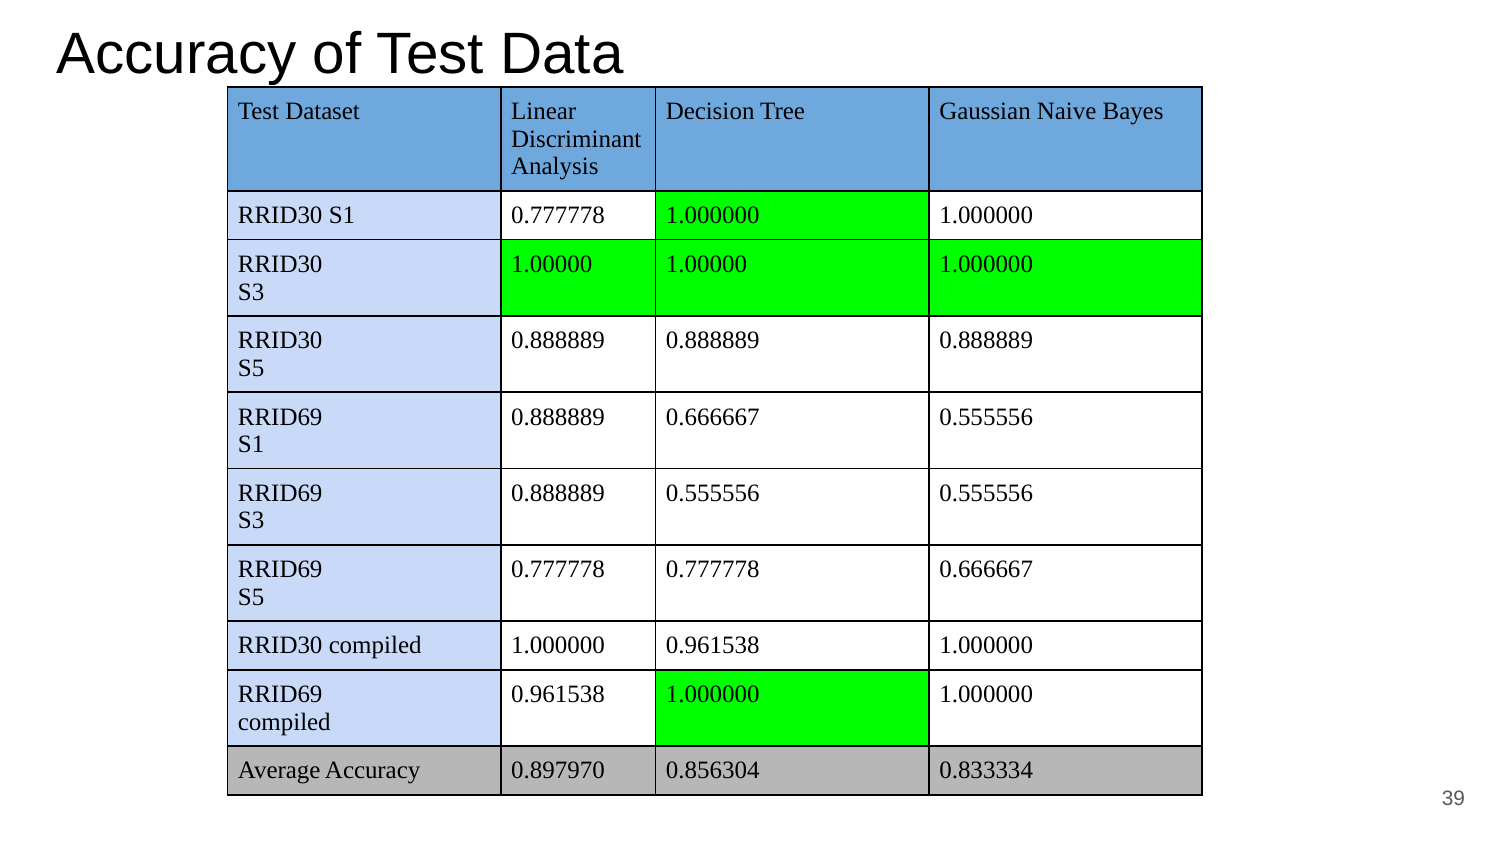

# Accuracy of Test Data
| Test Dataset | Linear Discriminant Analysis | Decision Tree | Gaussian Naive Bayes |
| --- | --- | --- | --- |
| RRID30 S1 | 0.777778 | 1.000000 | 1.000000 |
| RRID30 S3 | 1.00000 | 1.00000 | 1.000000 |
| RRID30 S5 | 0.888889 | 0.888889 | 0.888889 |
| RRID69 S1 | 0.888889 | 0.666667 | 0.555556 |
| RRID69 S3 | 0.888889 | 0.555556 | 0.555556 |
| RRID69 S5 | 0.777778 | 0.777778 | 0.666667 |
| RRID30 compiled | 1.000000 | 0.961538 | 1.000000 |
| RRID69 compiled | 0.961538 | 1.000000 | 1.000000 |
| Average Accuracy | 0.897970 | 0.856304 | 0.833334 |
39